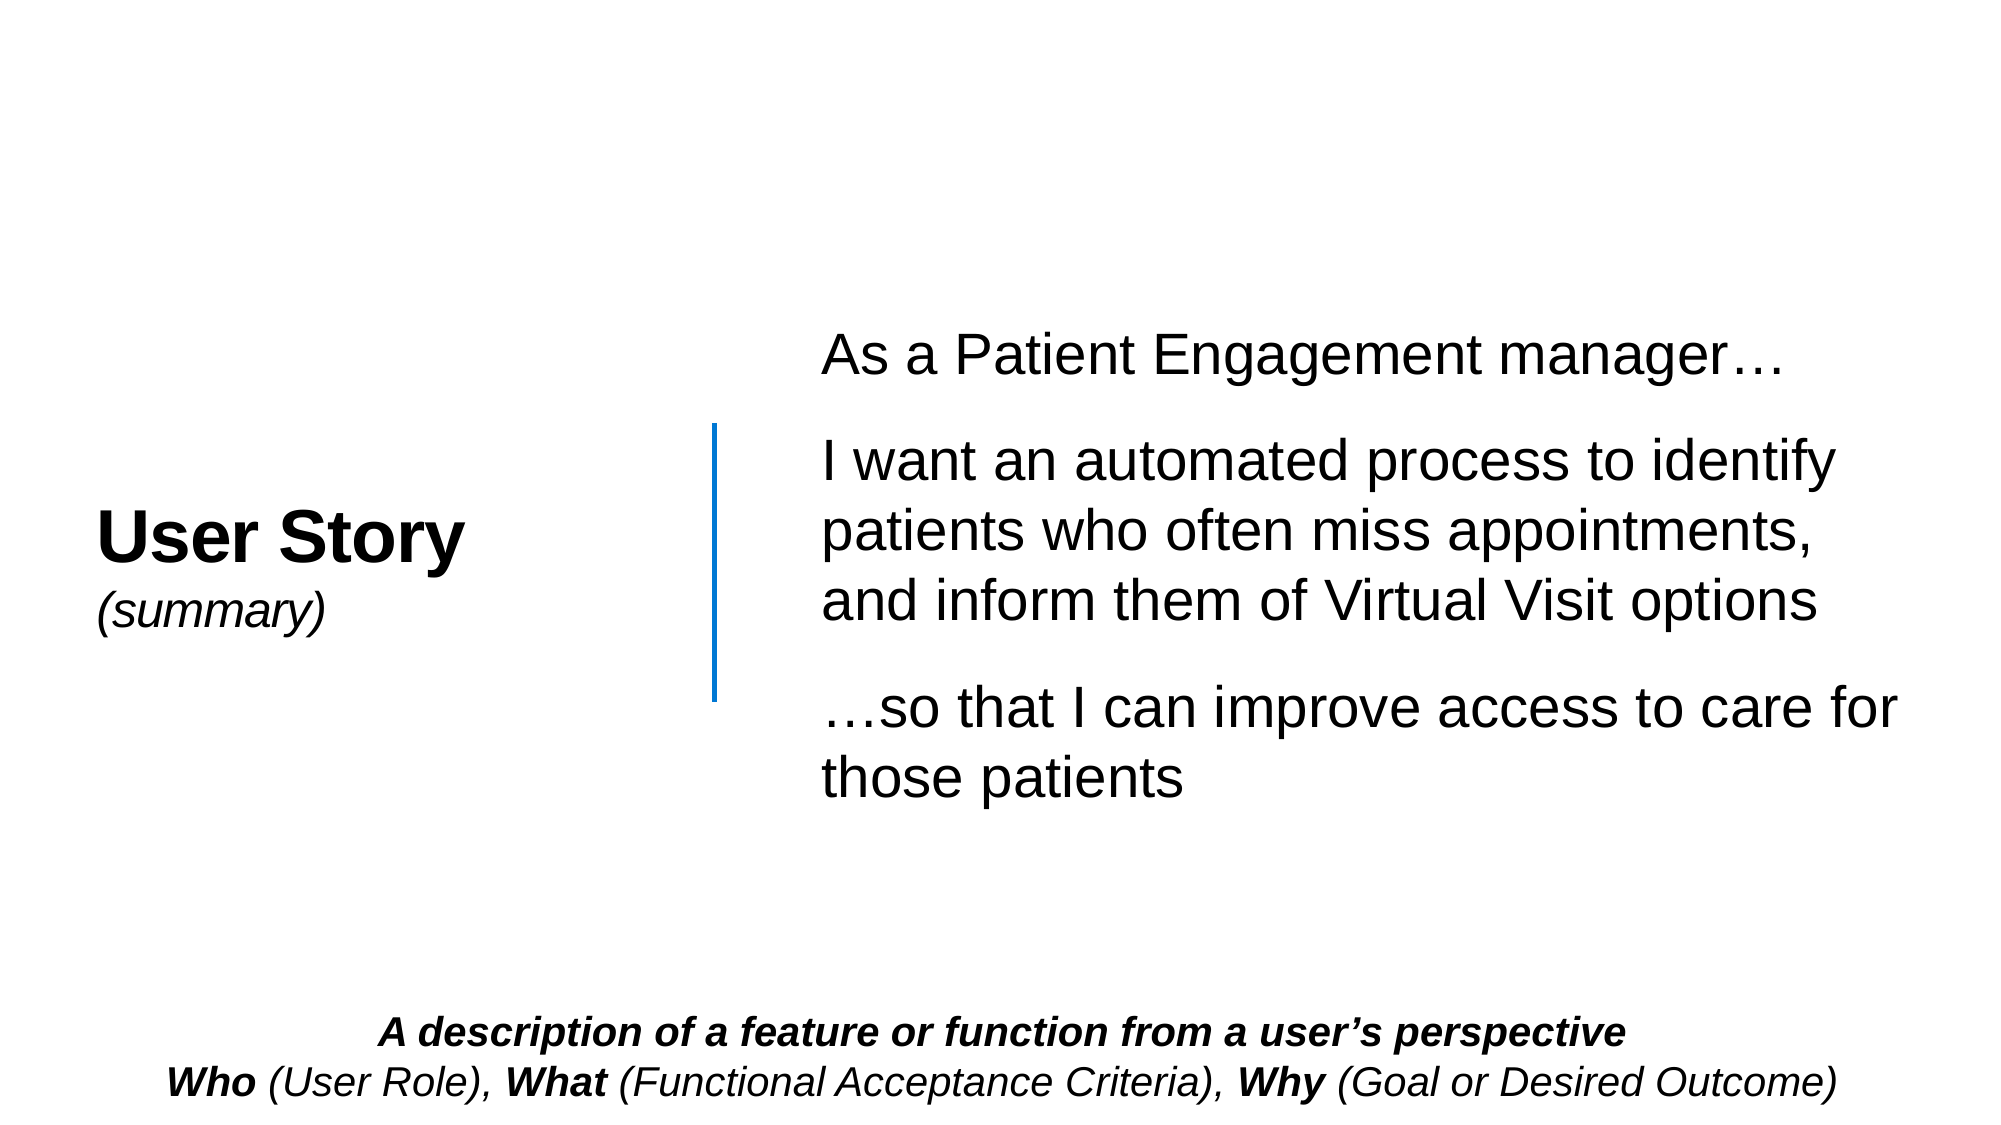

As a Patient Engagement manager…
I want an automated process to identify patients who often miss appointments, and inform them of Virtual Visit options
…so that I can improve access to care for those patients
# User Story (summary)
A description of a feature or function from a user’s perspective
Who (User Role), What (Functional Acceptance Criteria), Why (Goal or Desired Outcome)